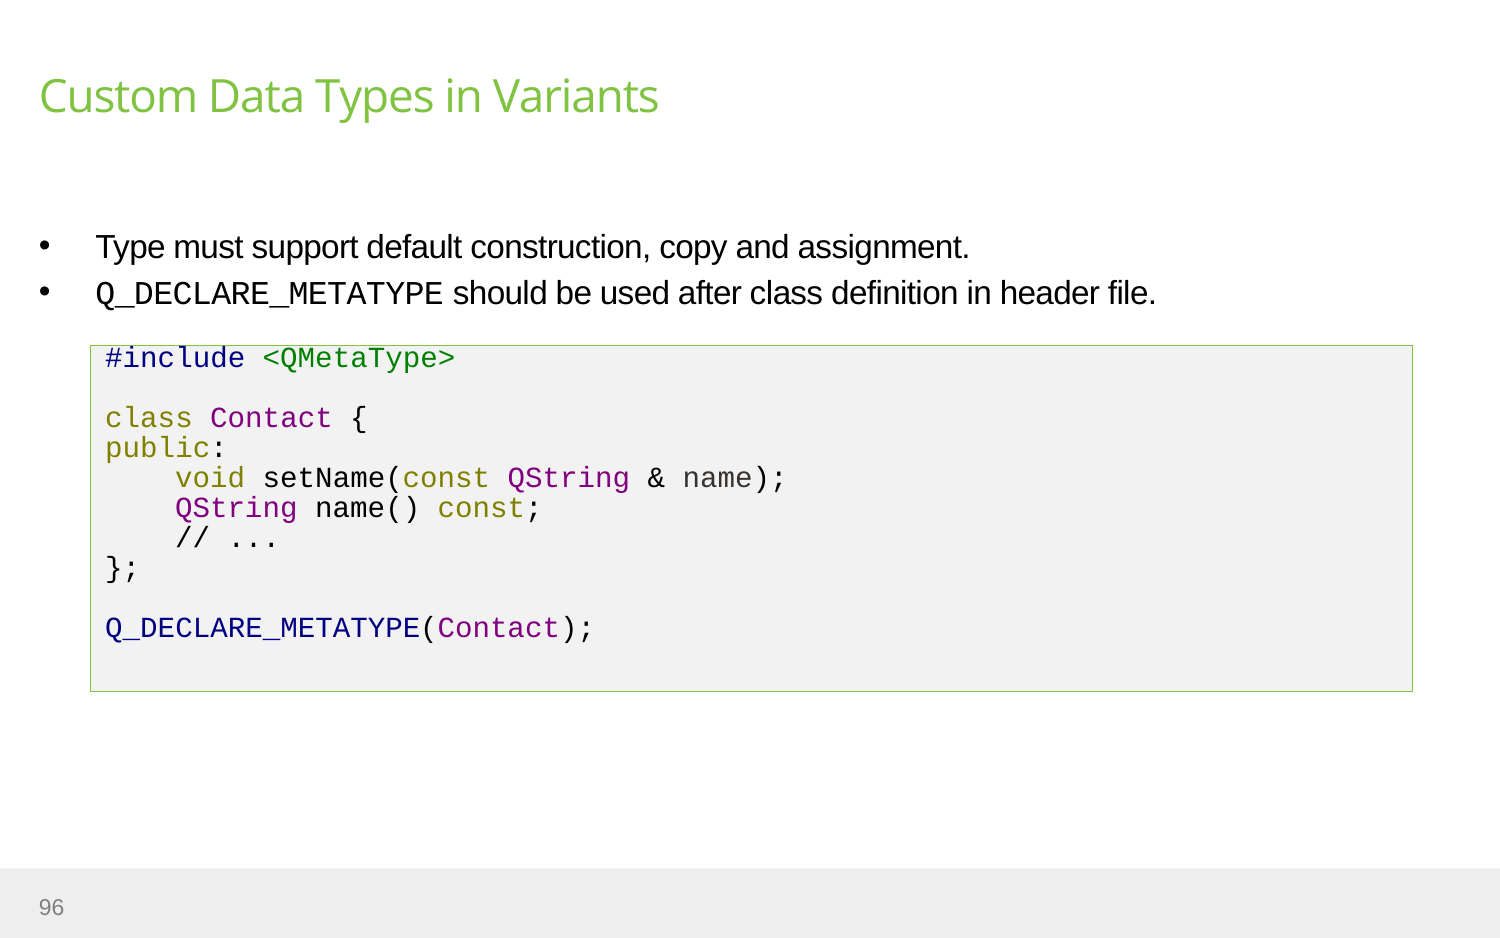

# Custom Data Types in Variants
Type must support default construction, copy and assignment.
Q_DECLARE_METATYPE should be used after class definition in header file.

#include <QMetaType>

class Contact {
public:
    void setName(const QString & name);
    QString name() const;
    // ...
};

Q_DECLARE_METATYPE(Contact);
96